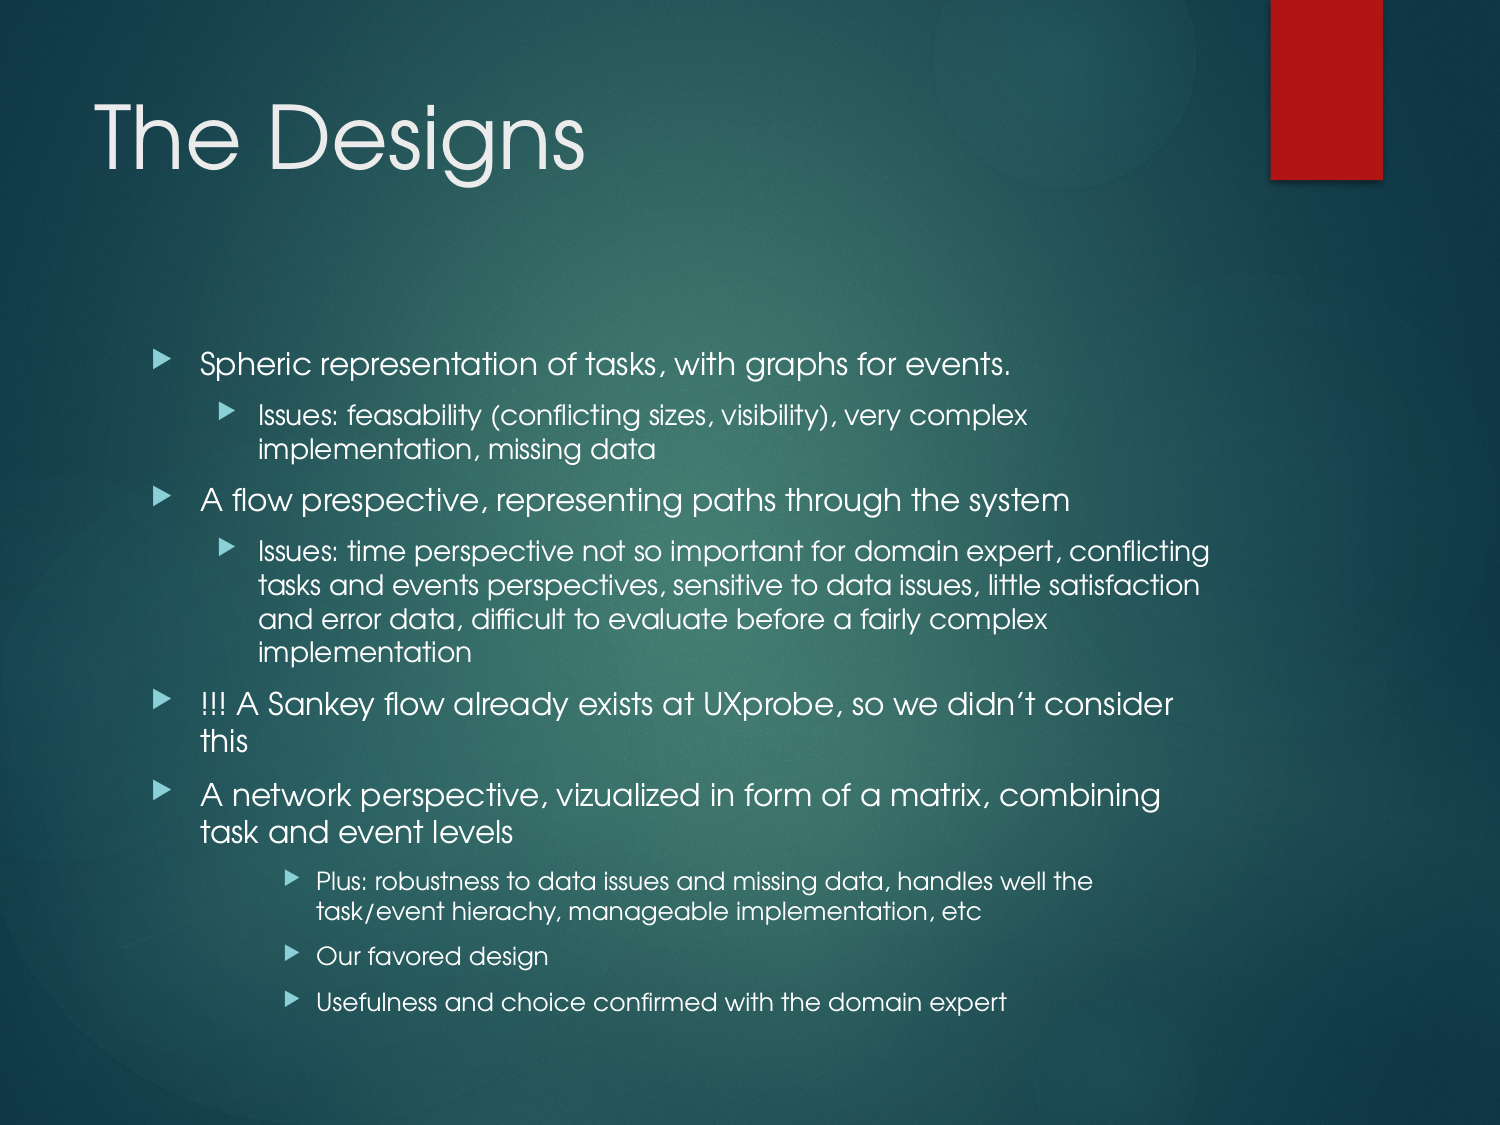

# The Designs
Spheric representation of tasks, with graphs for events.
Issues: feasability (conflicting sizes, visibility), very complex implementation, missing data
A flow prespective, representing paths through the system
Issues: time perspective not so important for domain expert, conflicting tasks and events perspectives, sensitive to data issues, little satisfaction and error data, difficult to evaluate before a fairly complex implementation
!!! A Sankey flow already exists at UXprobe, so we didn’t consider this
A network perspective, vizualized in form of a matrix, combining task and event levels
Plus: robustness to data issues and missing data, handles well the task/event hierachy, manageable implementation, etc
Our favored design
Usefulness and choice confirmed with the domain expert